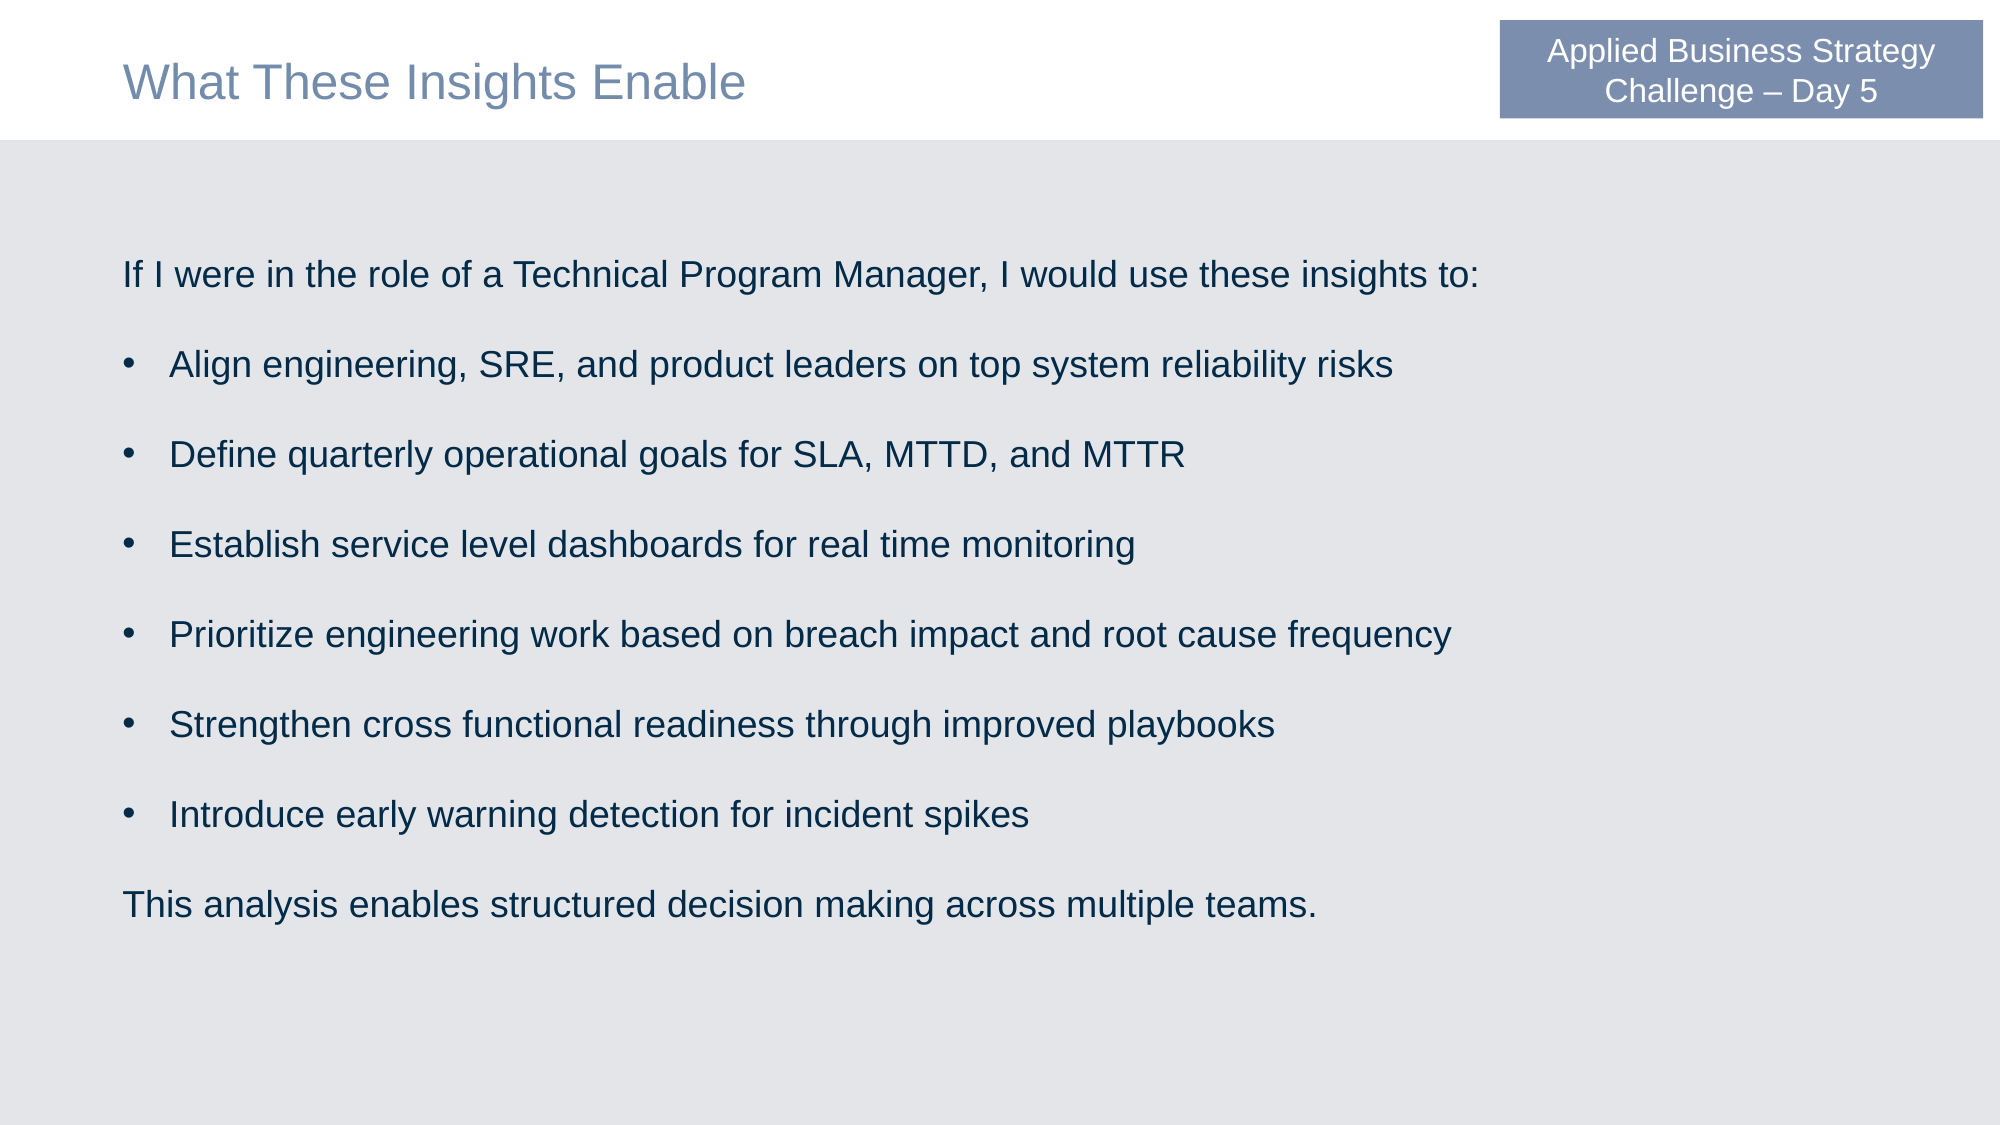

Applied Business Strategy Challenge – Day 5
What These Insights Enable

If I were in the role of a Technical Program Manager, I would use these insights to:

Align engineering, SRE, and product leaders on top system reliability risks

Define quarterly operational goals for SLA, MTTD, and MTTR

Establish service level dashboards for real time monitoring

Prioritize engineering work based on breach impact and root cause frequency

Strengthen cross functional readiness through improved playbooks

Introduce early warning detection for incident spikes

This analysis enables structured decision making across multiple teams.
9